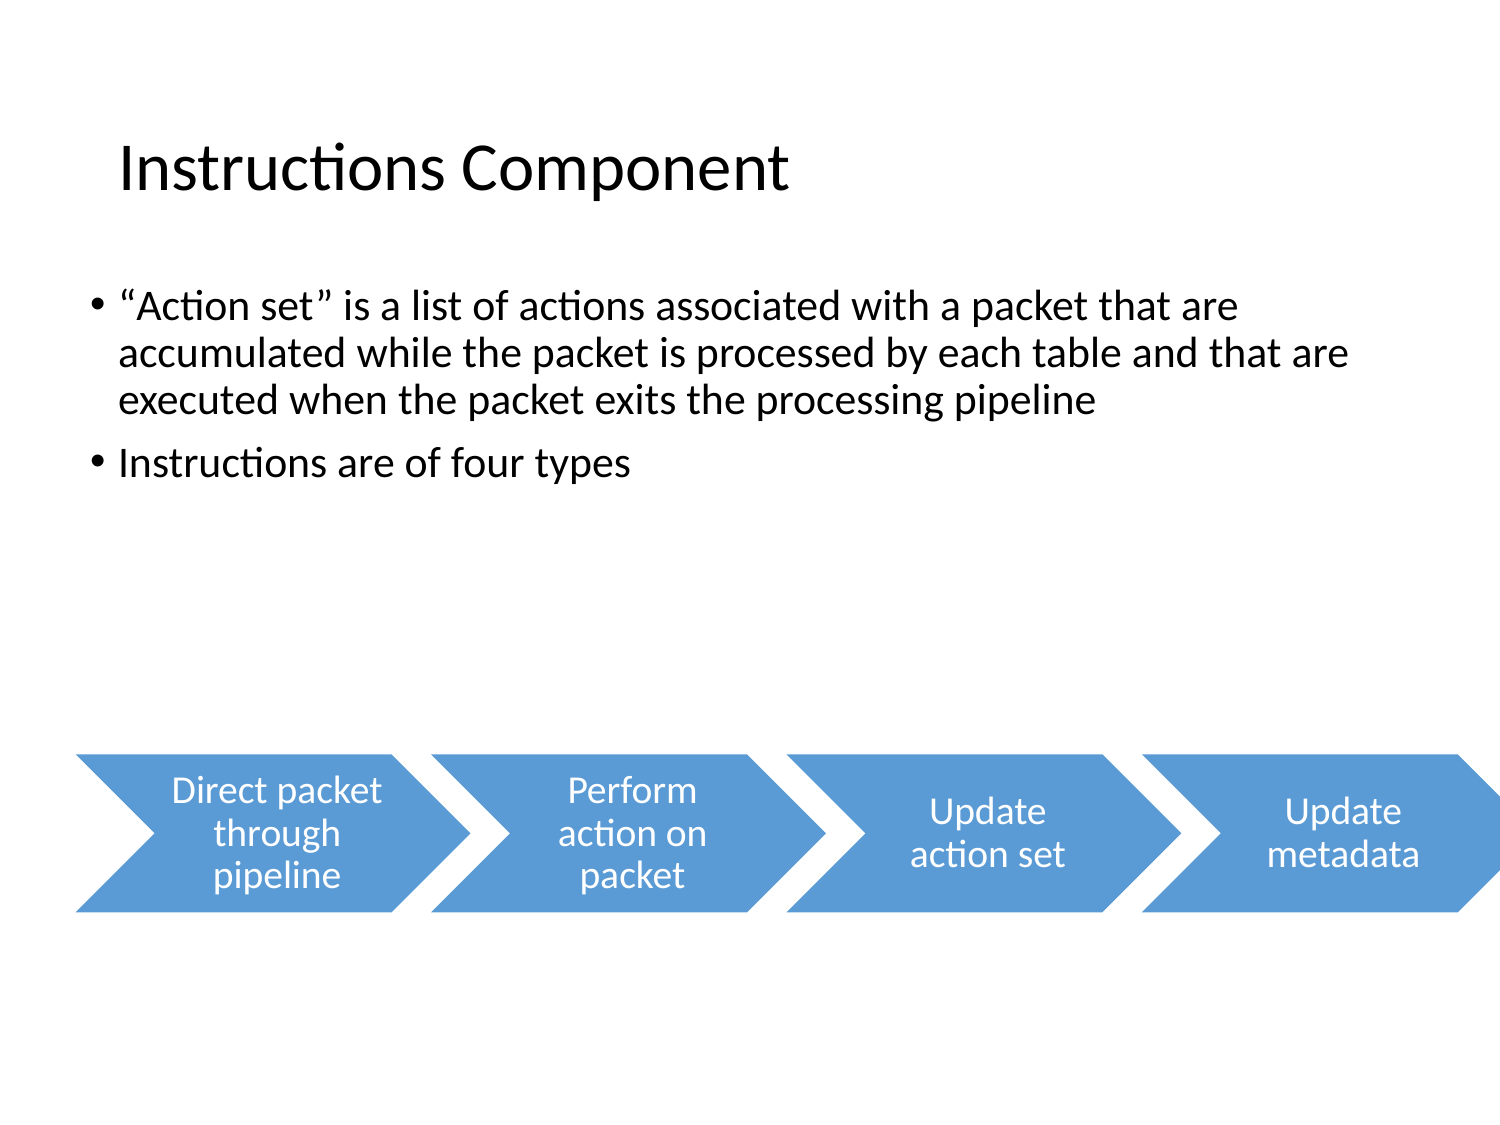

# Instructions Component
“Action set” is a list of actions associated with a packet that are accumulated while the packet is processed by each table and that are executed when the packet exits the processing pipeline
Instructions are of four types
Direct packet through pipeline
Perform action on packet
Update action set
Update metadata